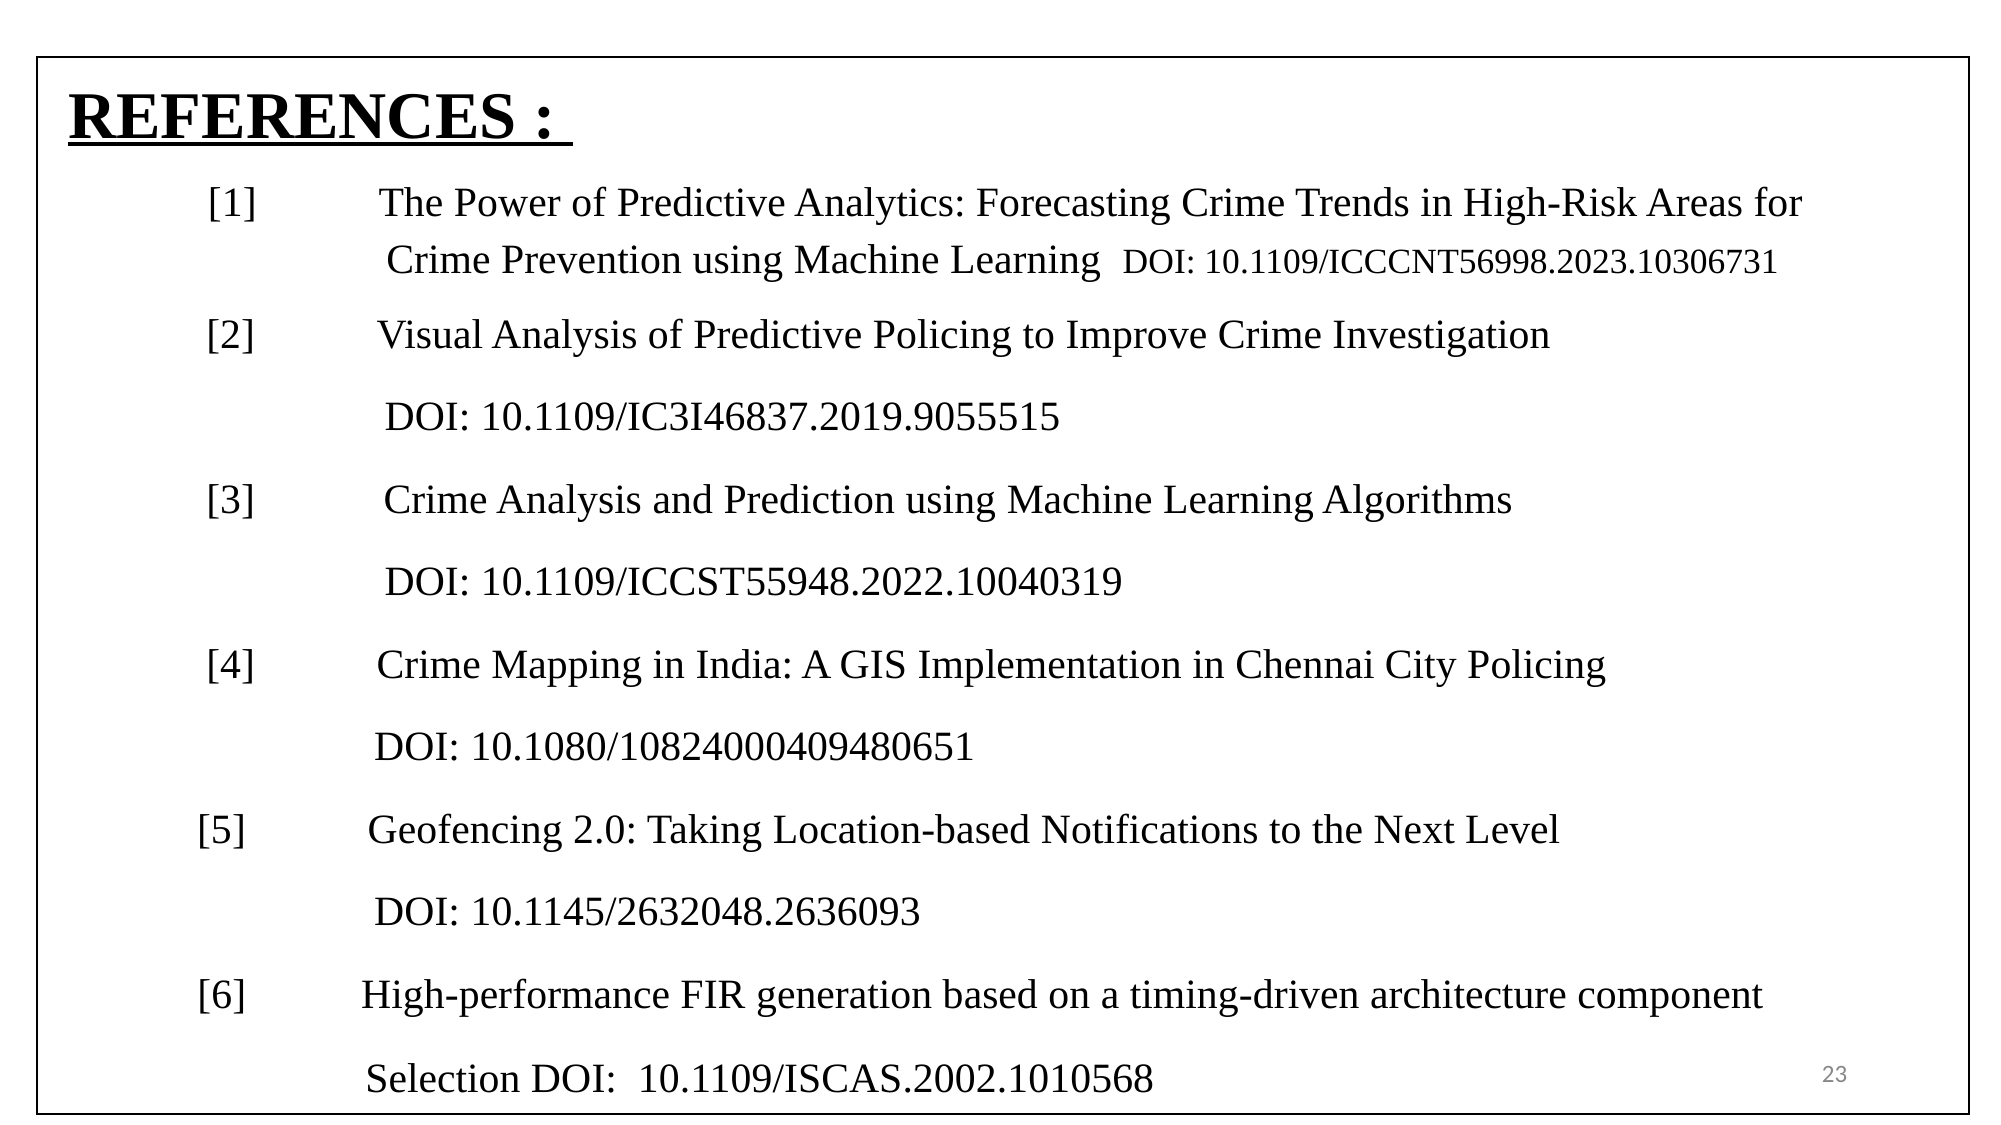

REFERENCES :

  [1]                  The Power of Predictive Analytics: Forecasting Crime Trends in High-Risk Areas for
                   Crime Prevention using Machine Learning  DOI: 10.1109/ICCCNT56998.2023.10306731
       [2]                  Visual Analysis of Predictive Policing to Improve Crime Investigation
                       DOI: 10.1109/IC3I46837.2019.9055515
       [3]                   Crime Analysis and Prediction using Machine Learning Algorithms
                       DOI: 10.1109/ICCST55948.2022.10040319
       [4]                  Crime Mapping in India: A GIS Implementation in Chennai City Policing
                      DOI: 10.1080/10824000409480651
      [5]                  Geofencing 2.0: Taking Location-based Notifications to the Next Level
                      DOI: 10.1145/2632048.2636093
 [6]                 High-performance FIR generation based on a timing-driven architecture component
                 Selection DOI:  10.1109/ISCAS.2002.1010568

23